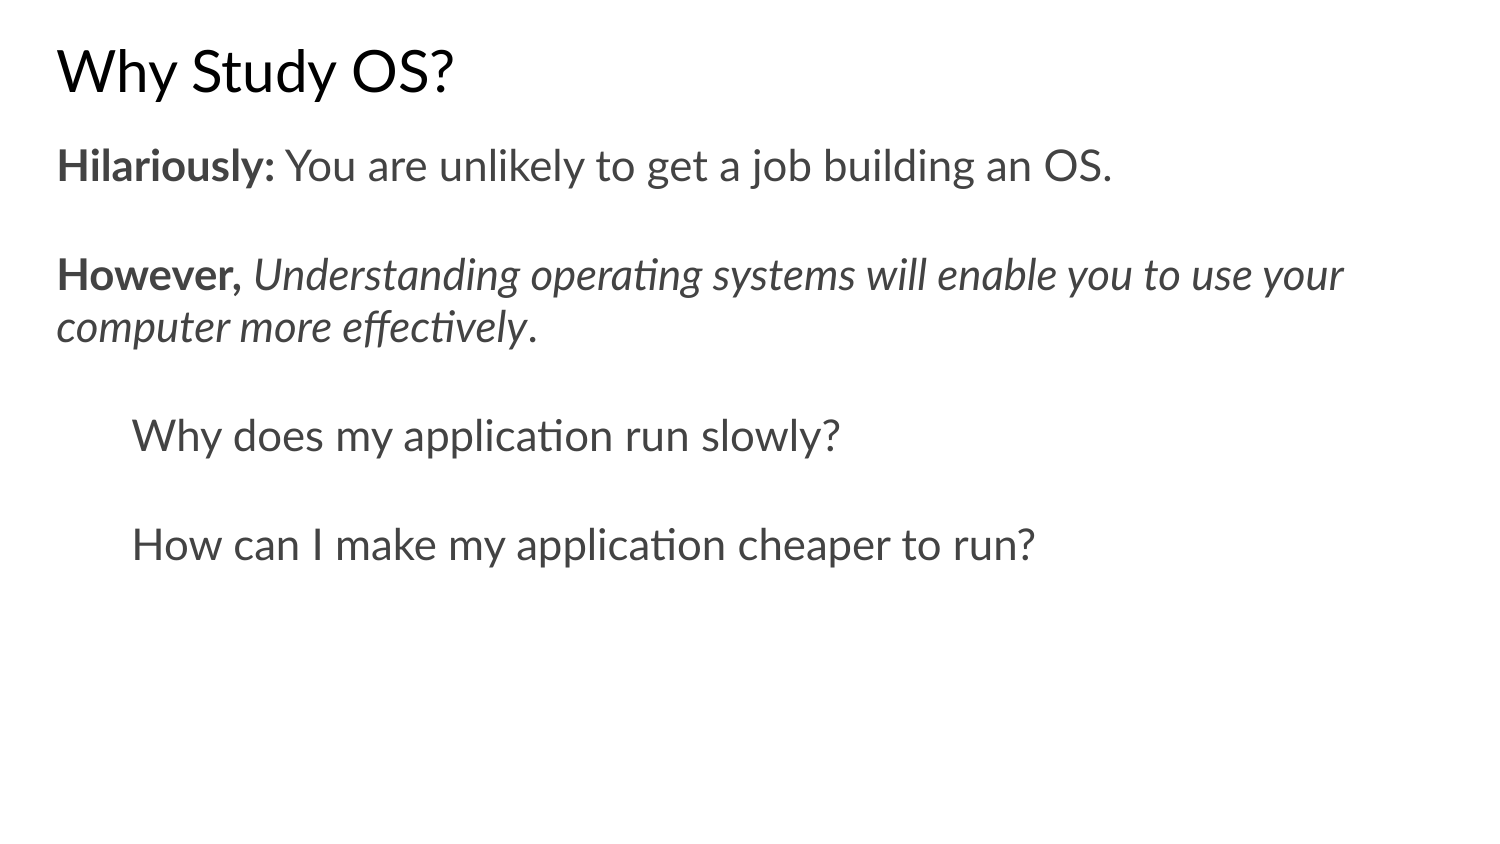

# Why Study OS?
Hilariously: You are unlikely to get a job building an OS.
However, Understanding operating systems will enable you to use your computer more effectively.
Why does my application run slowly?
How can I make my application cheaper to run?